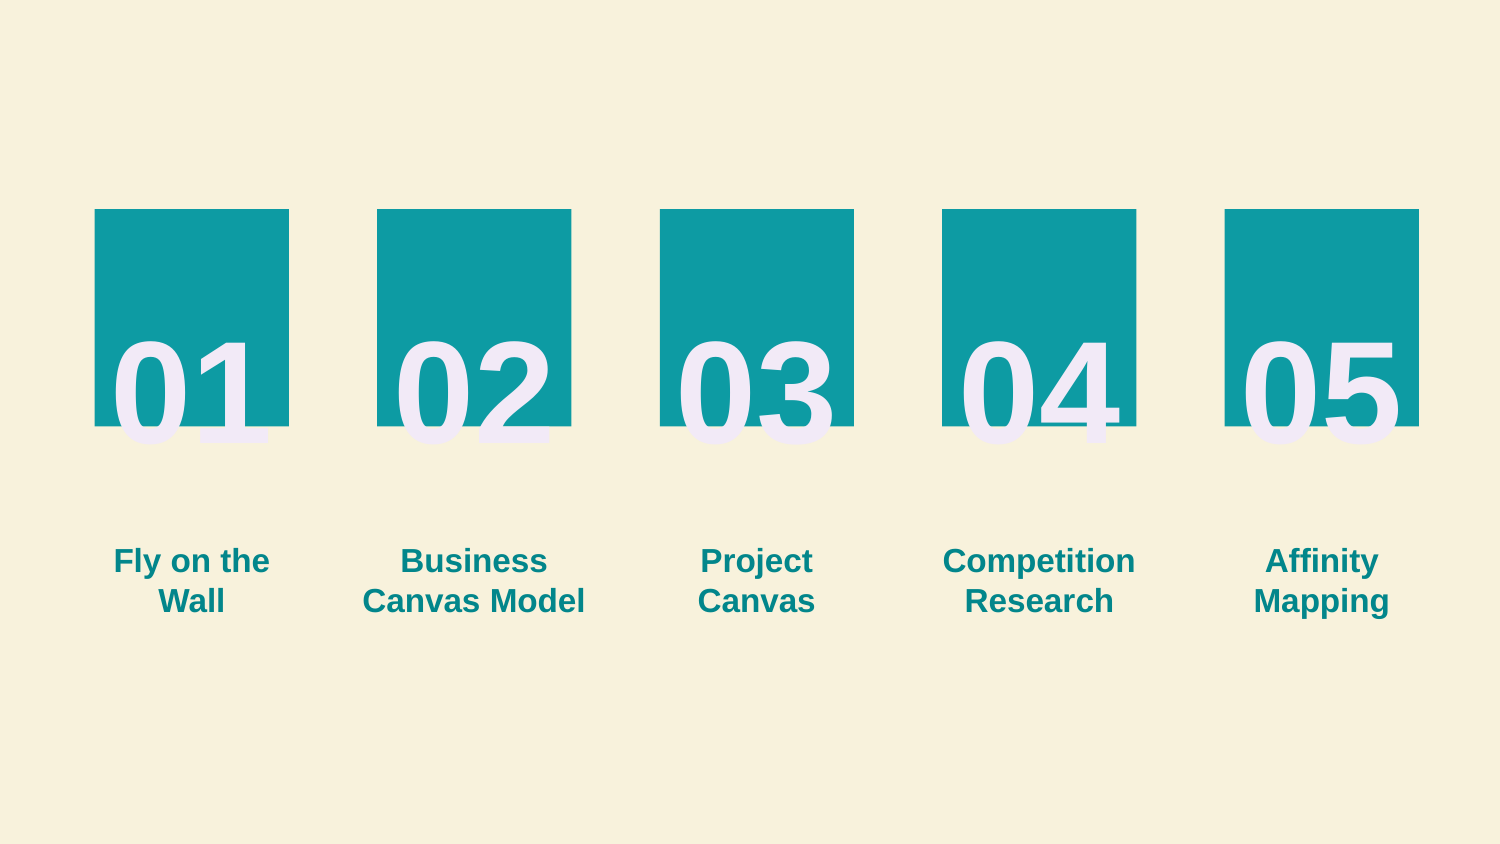

01
02
03
04
05
# Fly on the Wall
Business Canvas Model
Project Canvas
Competition Research
Affinity Mapping